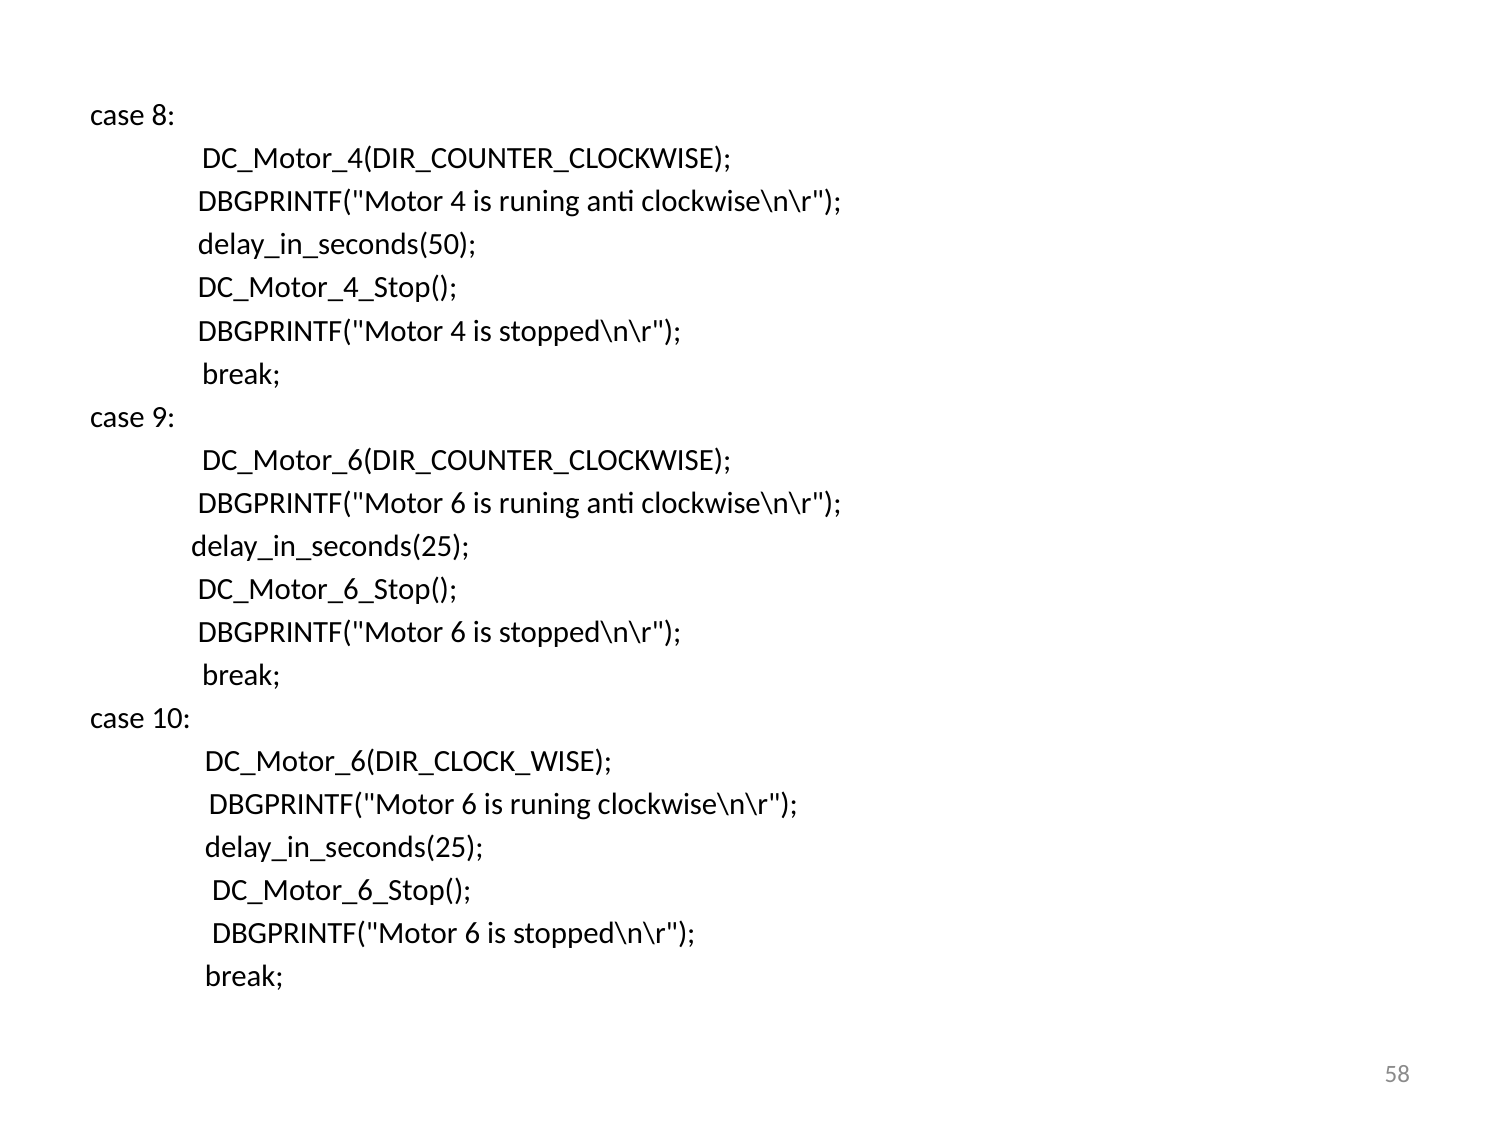

case 8:
                DC_Motor_4(DIR_COUNTER_CLOCKWISE);
	        DBGPRINTF("Motor 4 is runing anti clockwise\n\r");
	        delay_in_seconds(50);
	        DC_Motor_4_Stop();
	        DBGPRINTF("Motor 4 is stopped\n\r");
                break;
case 9:
                DC_Motor_6(DIR_COUNTER_CLOCKWISE);
	        DBGPRINTF("Motor 6 is runing anti clockwise\n\r");
	       delay_in_seconds(25);
	        DC_Motor_6_Stop();
	        DBGPRINTF("Motor 6 is stopped\n\r");
                break;
case 10:
	         DC_Motor_6(DIR_CLOCK_WISE);
                 DBGPRINTF("Motor 6 is runing clockwise\n\r");
	         delay_in_seconds(25);
	          DC_Motor_6_Stop();
	          DBGPRINTF("Motor 6 is stopped\n\r");
	         break;
58